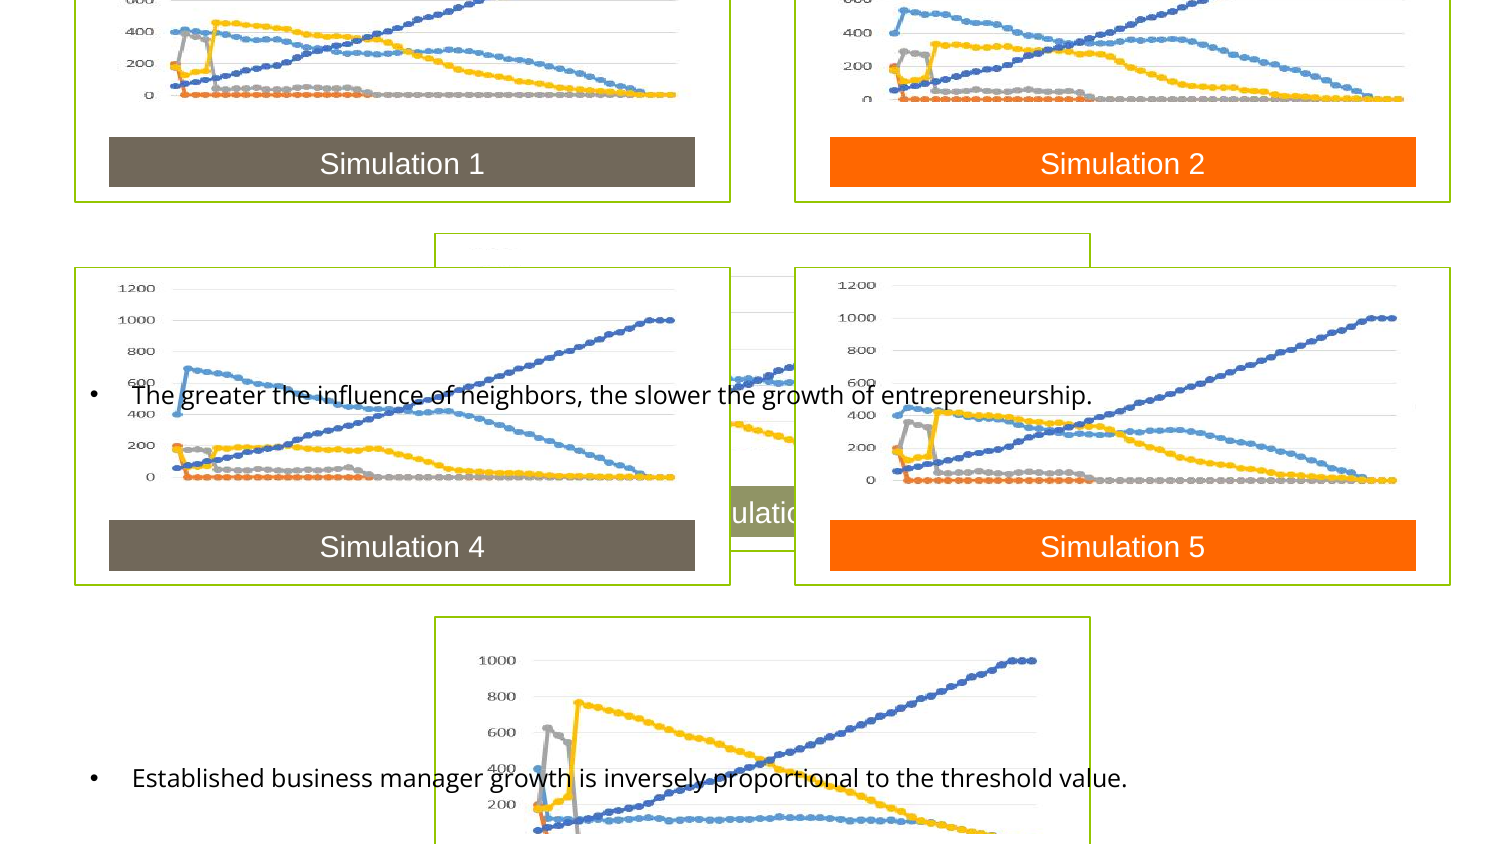

Simulation 1
Simulation 2
Simulation 3
Simulation 4
Simulation 5
The greater the influence of neighbors, the slower the growth of entrepreneurship.
Established business manager growth is inversely proportional to the threshold value.

Simulation 4